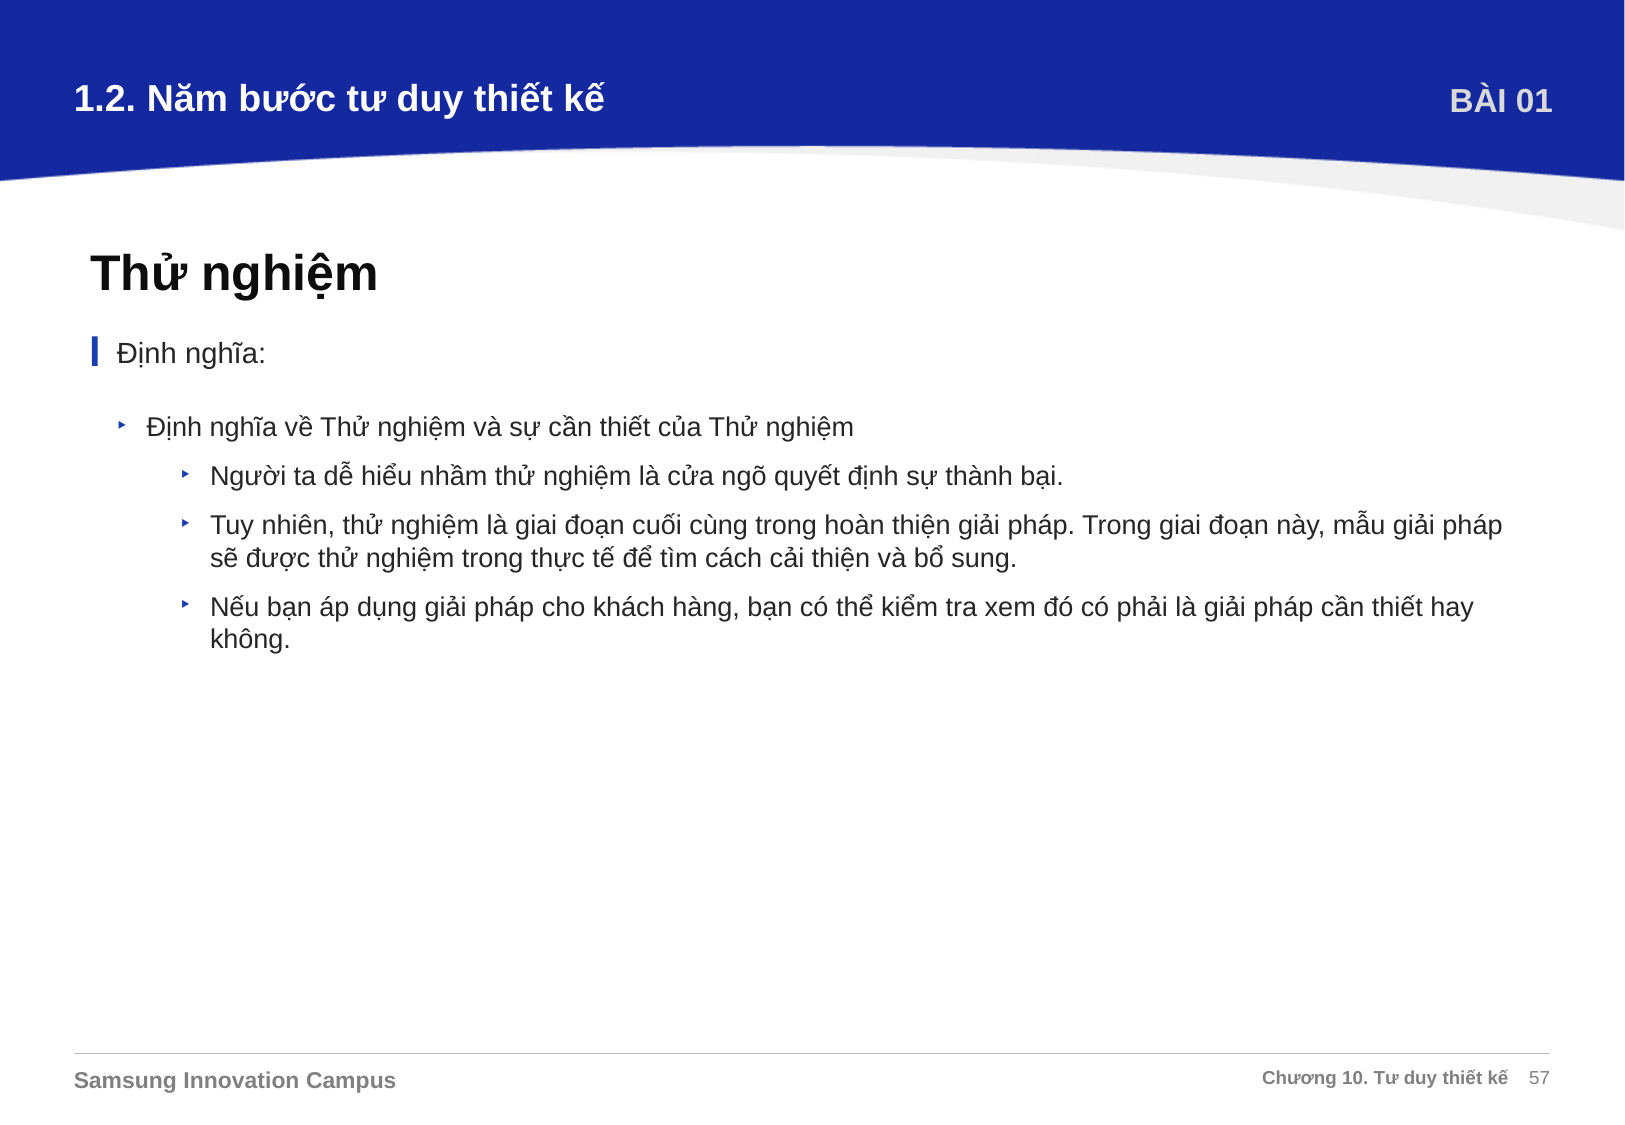

1.2. Năm bước tư duy thiết kế
BÀI 01
Thử nghiệm
Định nghĩa:

Định nghĩa về Thử nghiệm và sự cần thiết của Thử nghiệm
Người ta dễ hiểu nhầm thử nghiệm là cửa ngõ quyết định sự thành bại.
Tuy nhiên, thử nghiệm là giai đoạn cuối cùng trong hoàn thiện giải pháp. Trong giai đoạn này, mẫu giải pháp sẽ được thử nghiệm trong thực tế để tìm cách cải thiện và bổ sung.
Nếu bạn áp dụng giải pháp cho khách hàng, bạn có thể kiểm tra xem đó có phải là giải pháp cần thiết hay không.